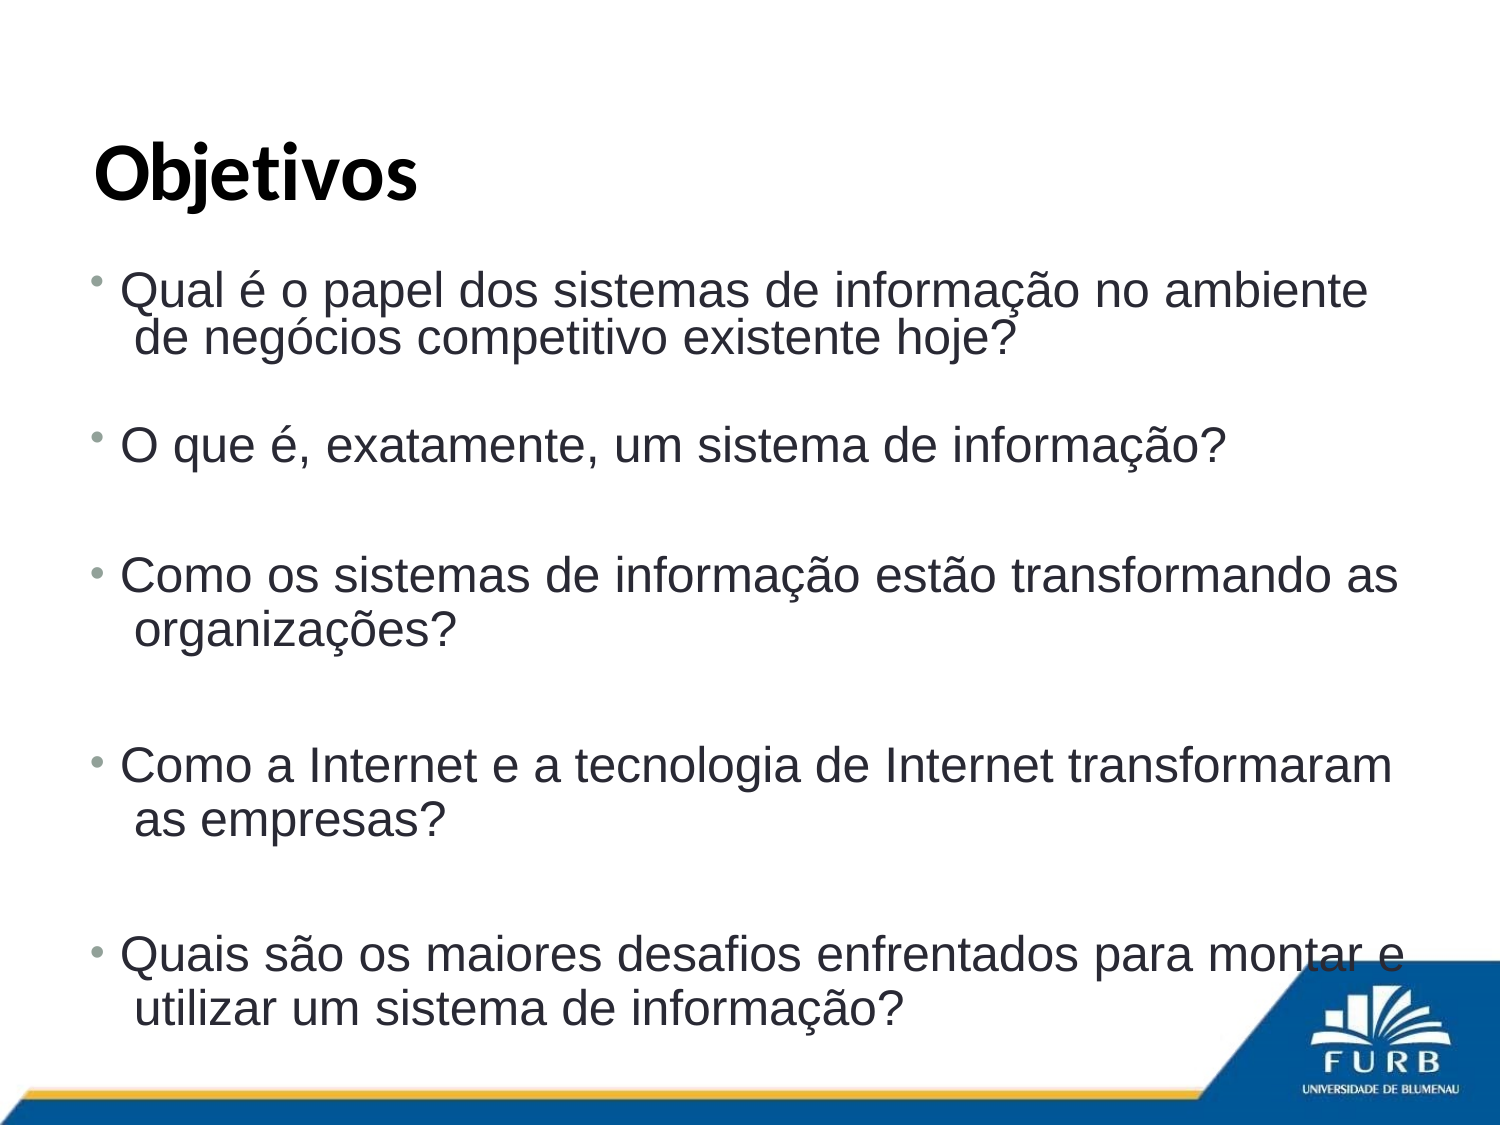

# Objetivos
Qual é o papel dos sistemas de informação no ambiente  de negócios competitivo existente hoje?
O que é, exatamente, um sistema de informação?

Como os sistemas de informação estão transformando as  organizações?

Como a Internet e a tecnologia de Internet transformaram  as empresas?

Quais são os maiores desafios enfrentados para montar e  utilizar um sistema de informação?